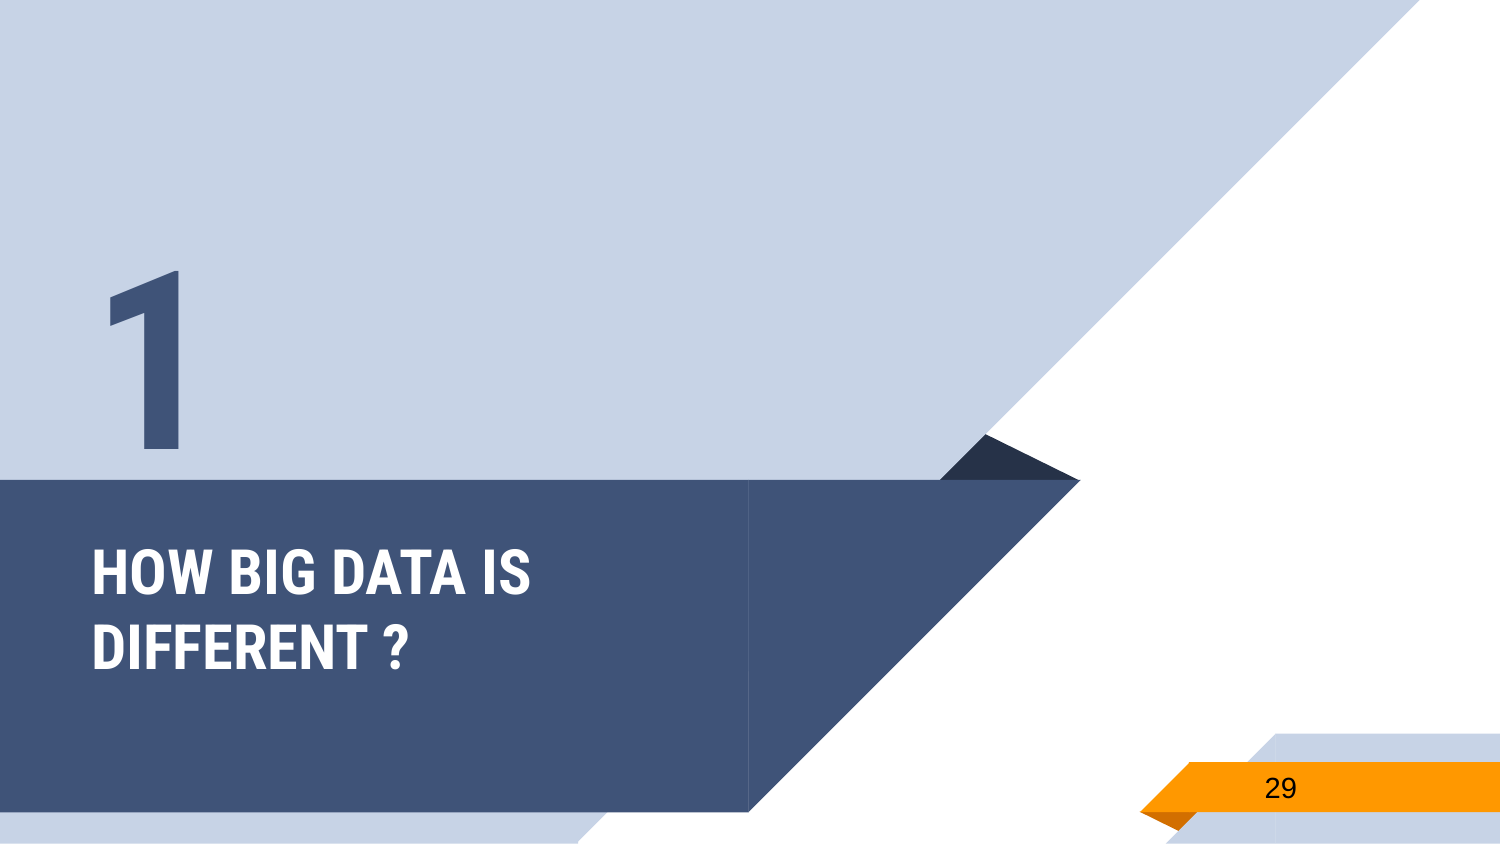

1
# HOW BIG DATA IS DIFFERENT ?
29